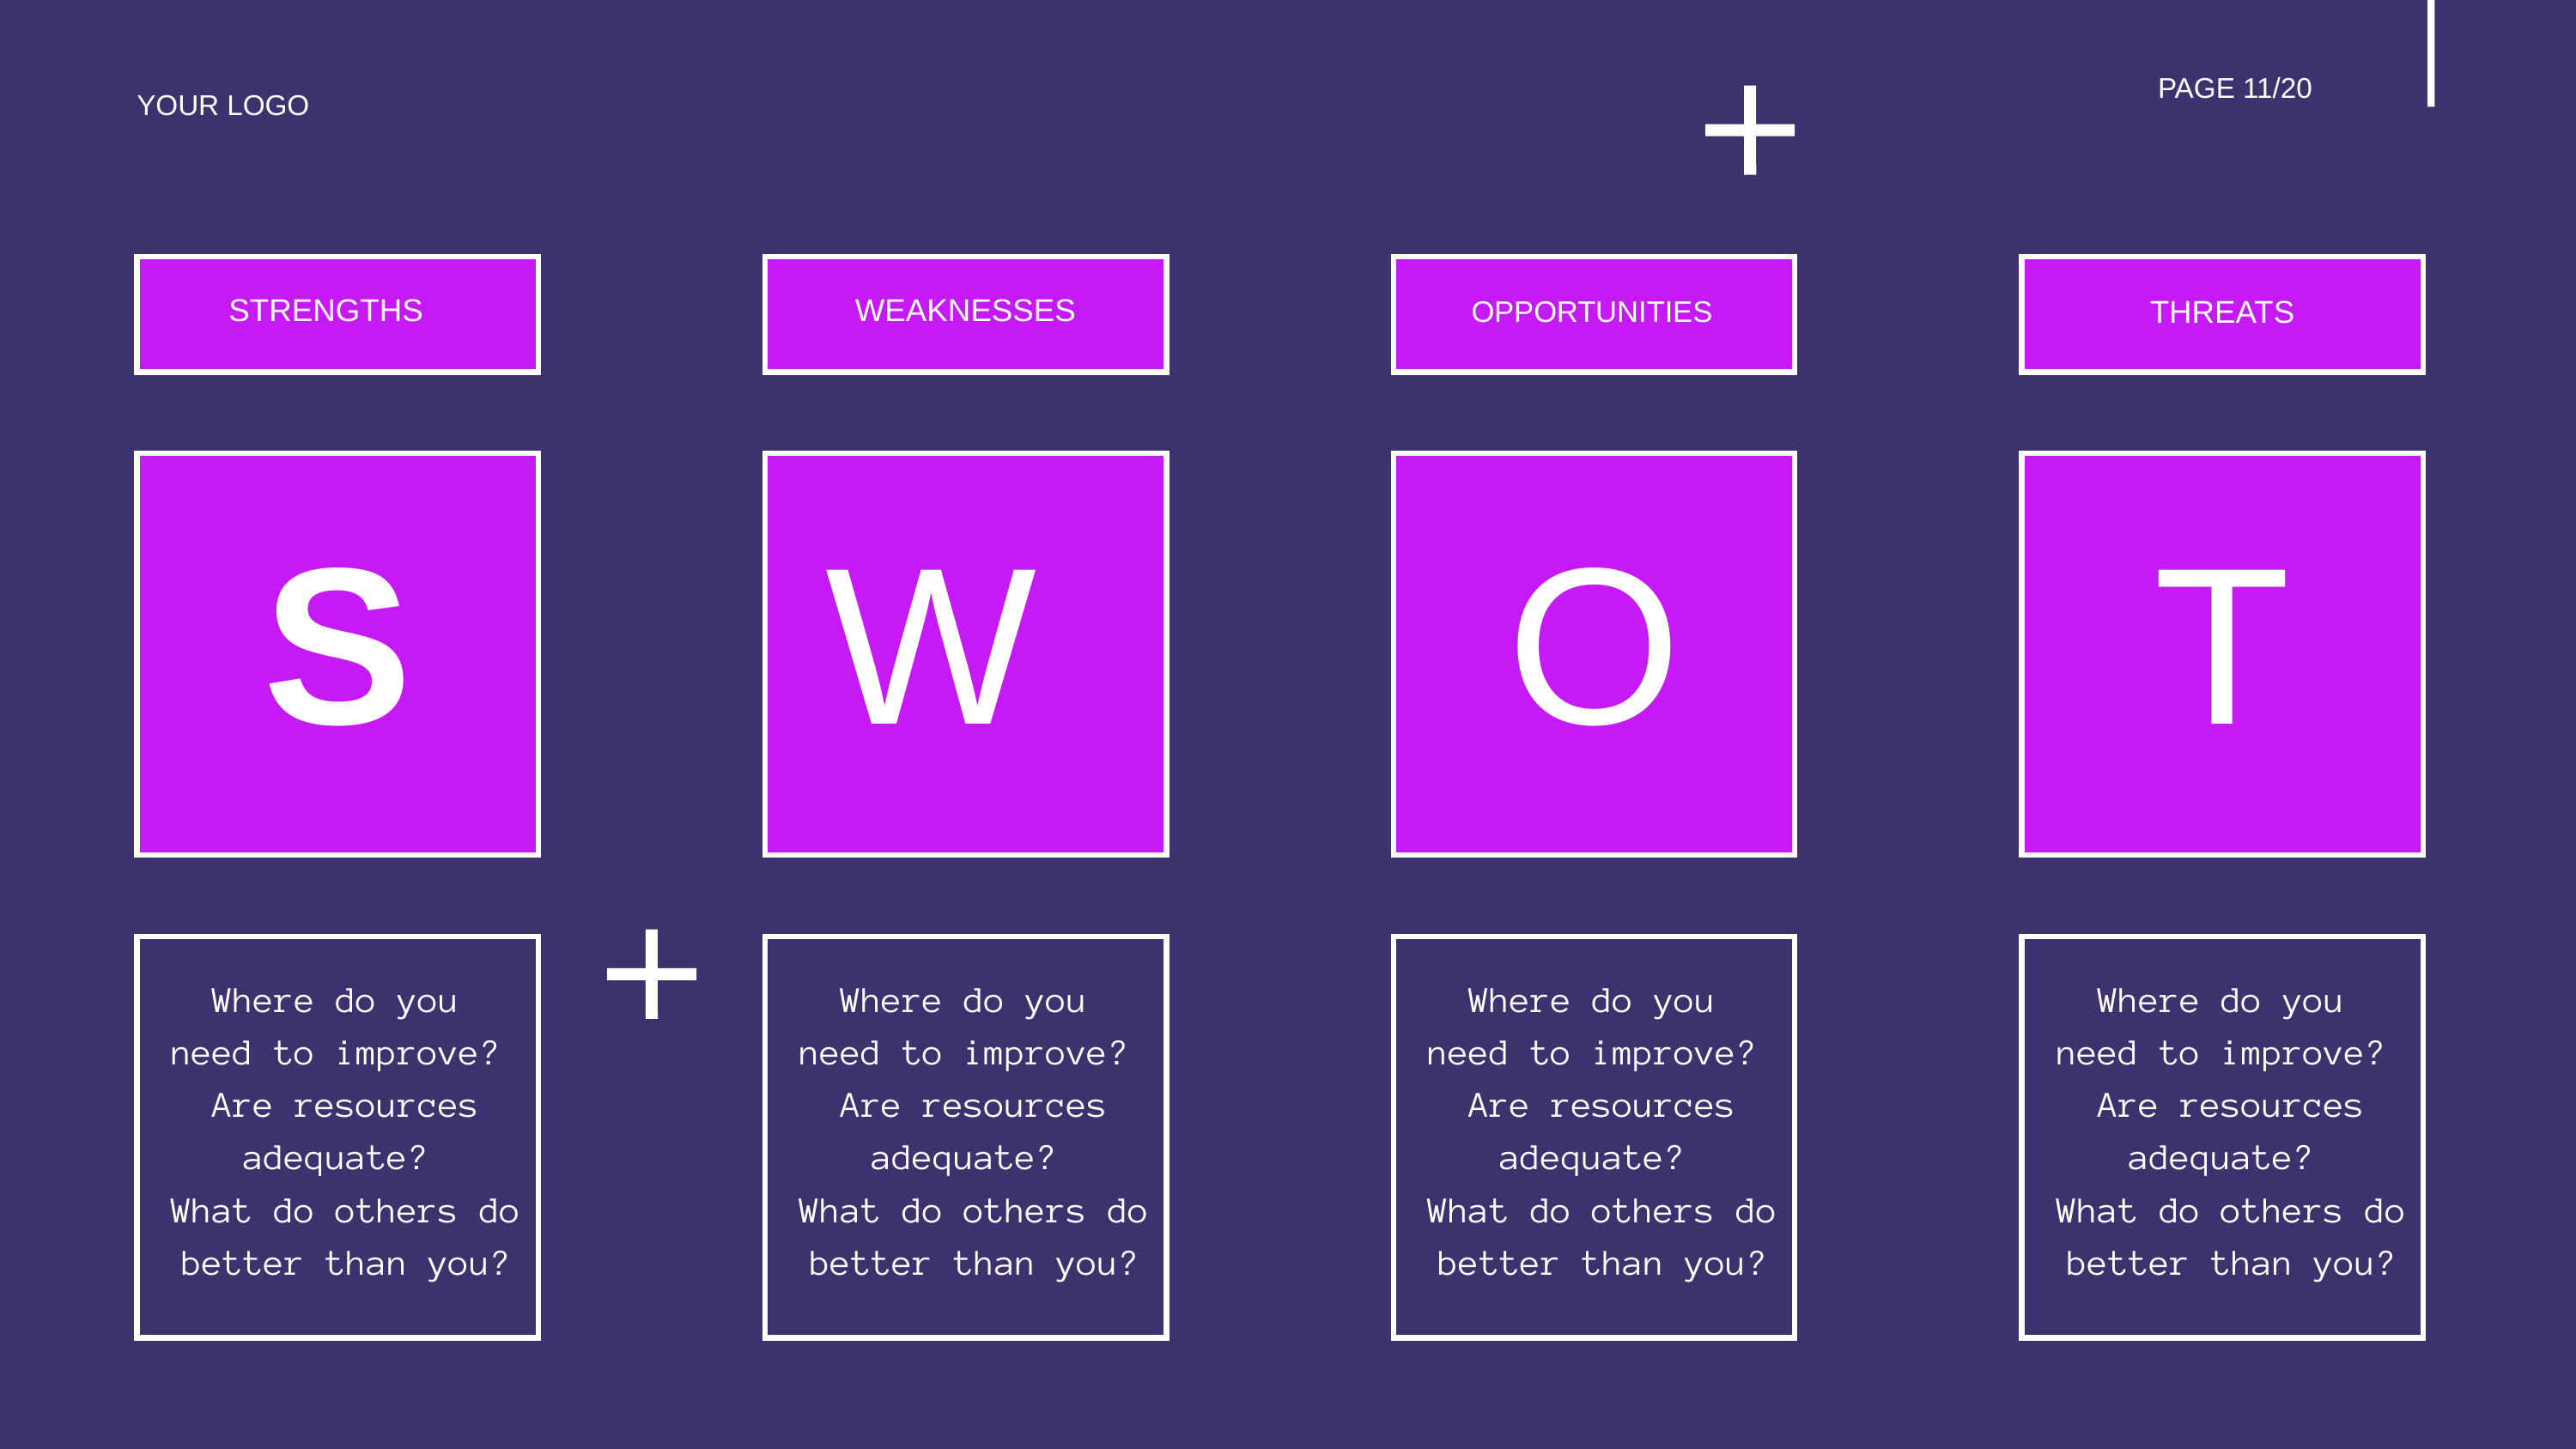

PAGE 11/20
YOUR LOGO

STRENGTHS
WEAKNESSES
THREATS
OPPORTUNITIES

S
W
O
T

Where do you
need to improve?
Are resources adequate?
What do others do better than you?

Where do you
need to improve?
Are resources adequate?
What do others do better than you?

Where do you
need to improve?
Are resources adequate?
What do others do better than you?

Where do you
need to improve?
Are resources adequate?
What do others do better than you?